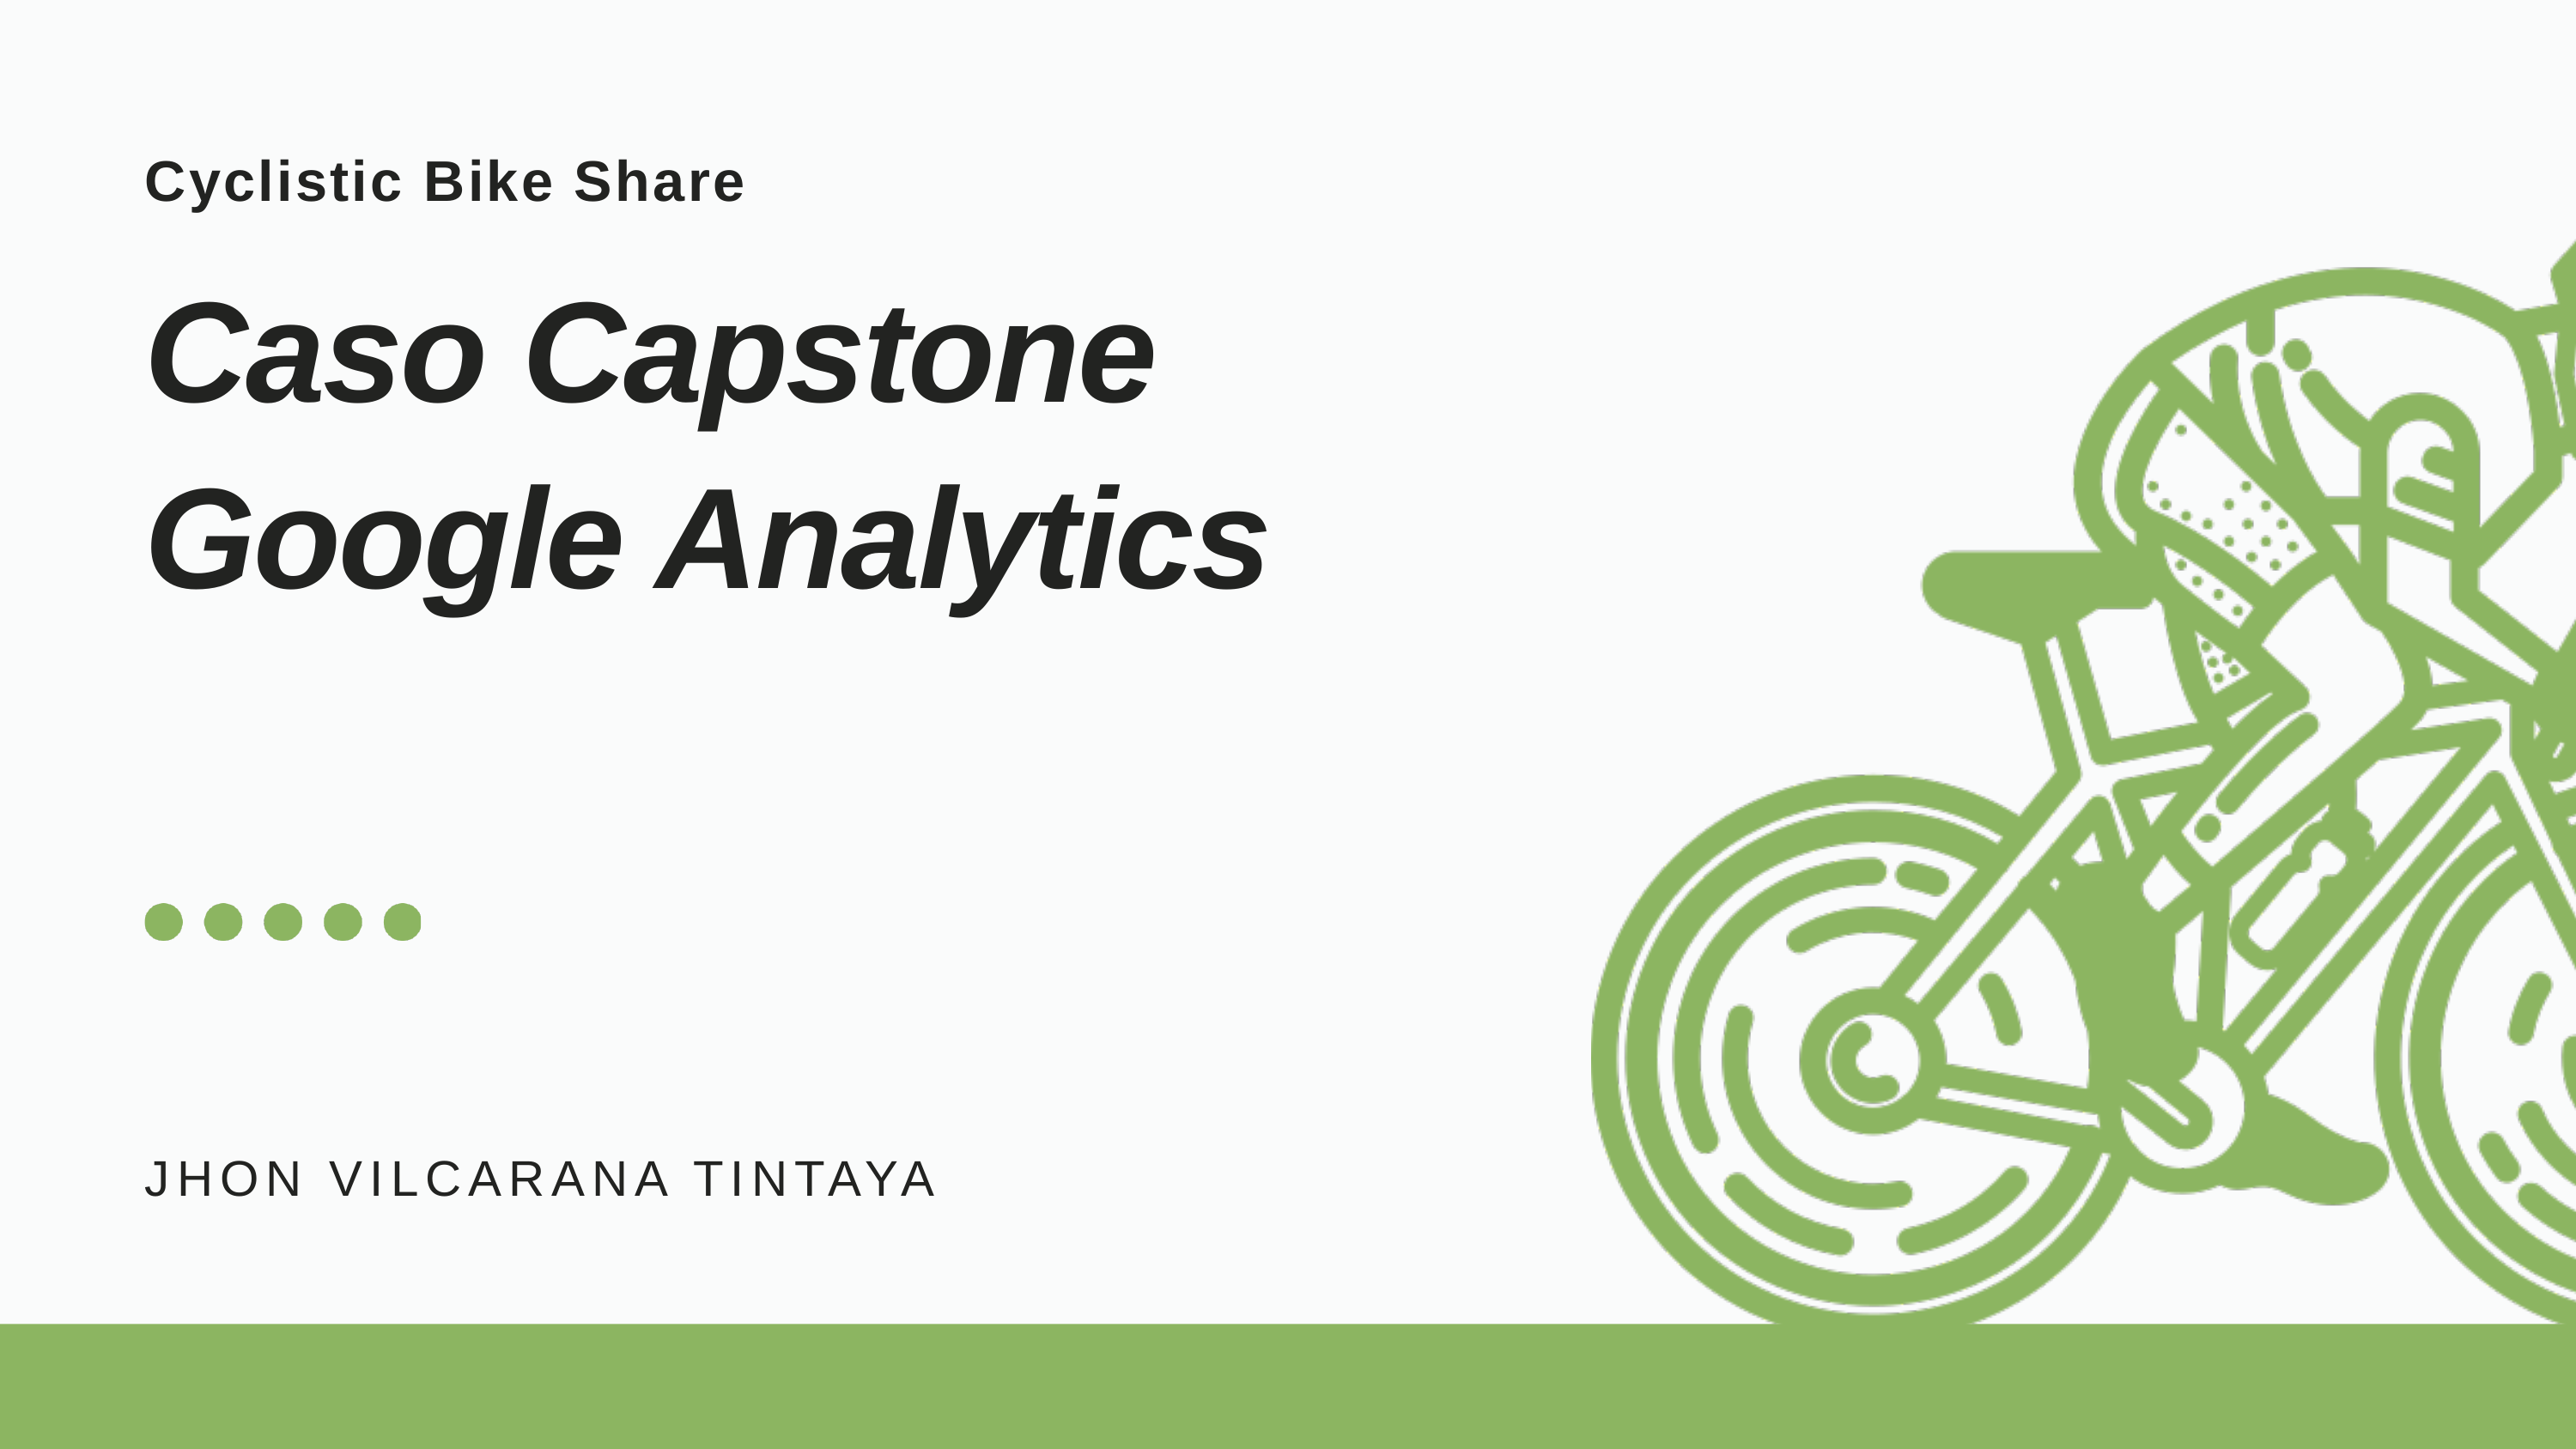

Cyclistic Bike Share
Caso Capstone Google Analytics

JHON VILCARANA TINTAYA